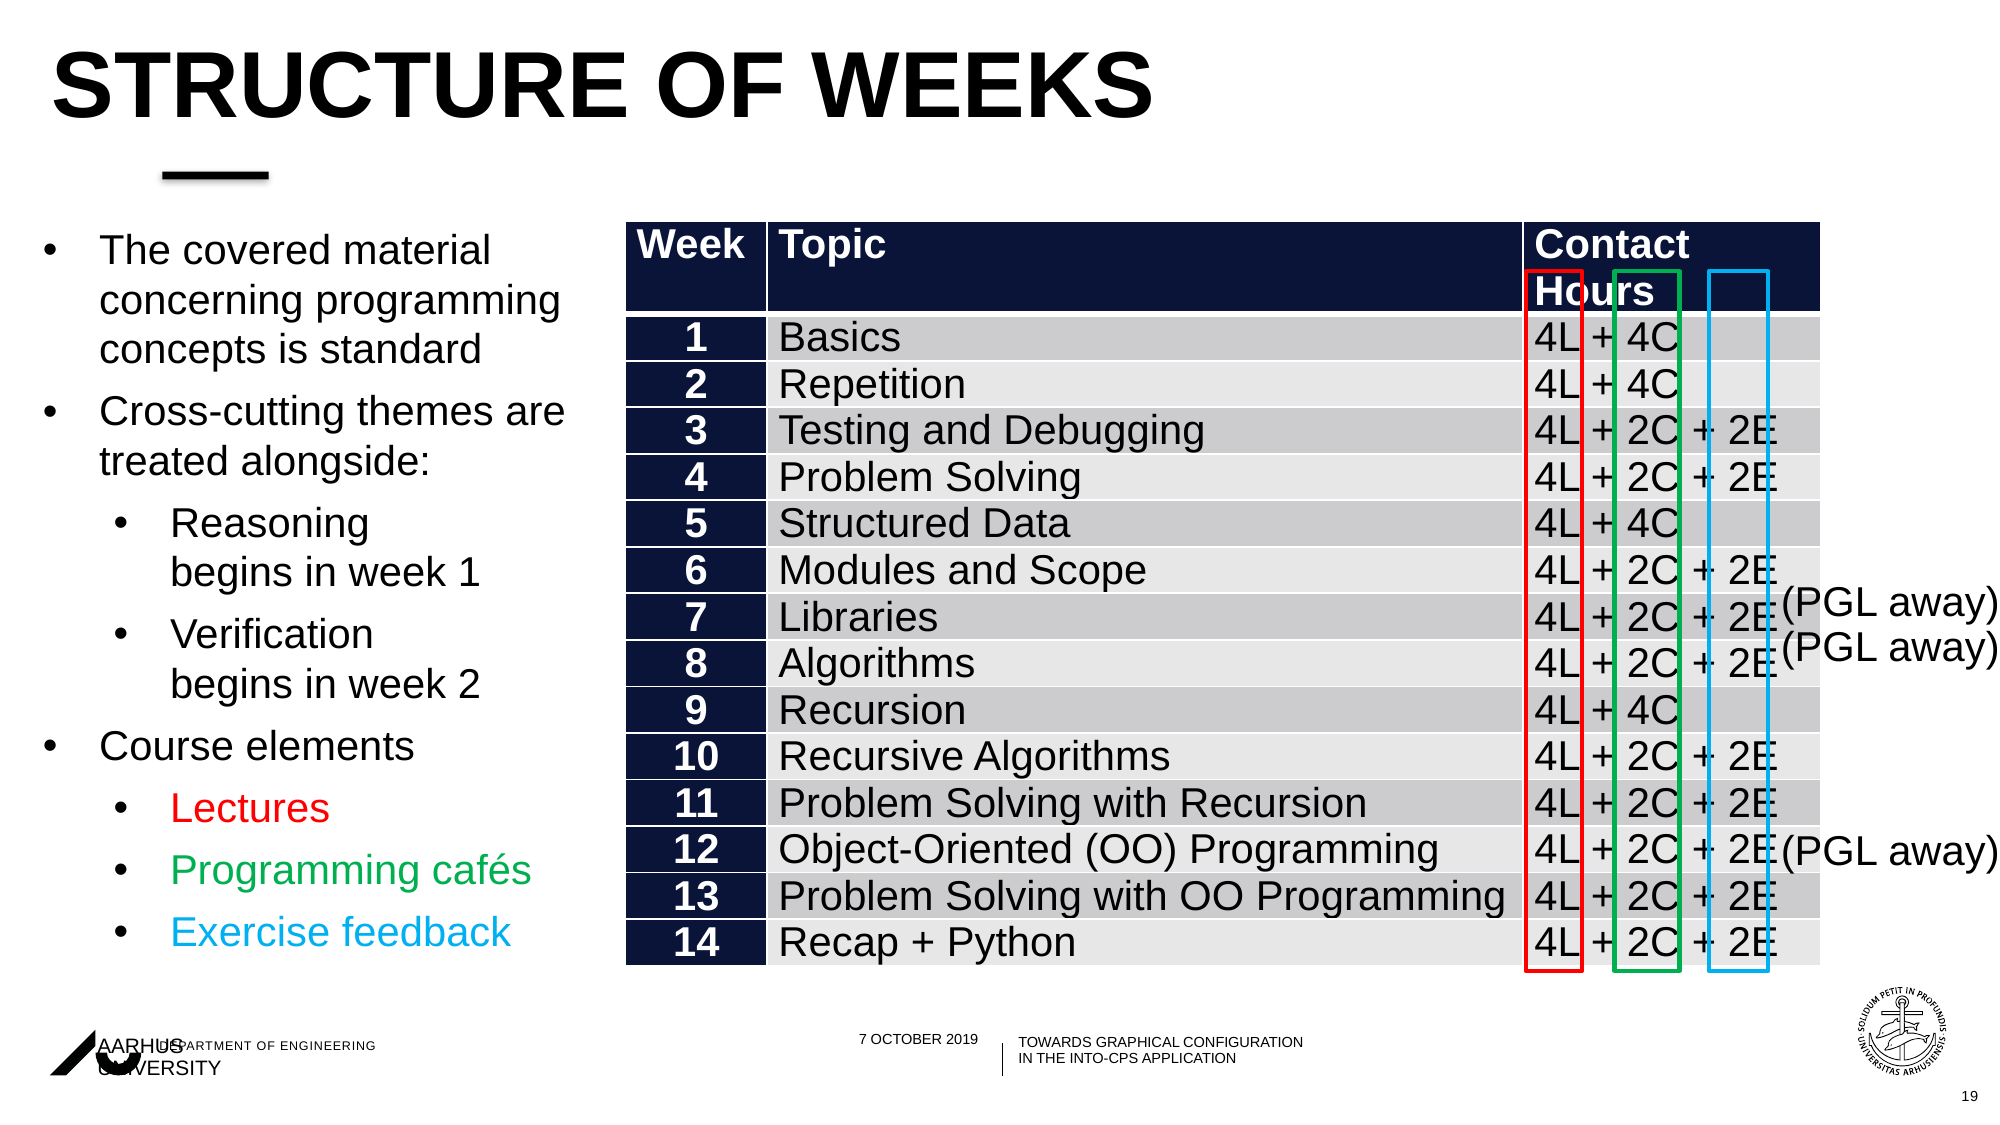

# Structure of weeks
| Week | Topic | Contact Hours |
| --- | --- | --- |
| 1 | Basics | 4L + 4C |
| 2 | Repetition | 4L + 4C |
| 3 | Testing and Debugging | 4L + 2C + 2E |
| 4 | Problem Solving | 4L + 2C + 2E |
| 5 | Structured Data | 4L + 4C |
| 6 | Modules and Scope | 4L + 2C + 2E |
| 7 | Libraries | 4L + 2C + 2E |
| 8 | Algorithms | 4L + 2C + 2E |
| 9 | Recursion | 4L + 4C |
| 10 | Recursive Algorithms | 4L + 2C + 2E |
| 11 | Problem Solving with Recursion | 4L + 2C + 2E |
| 12 | Object-Oriented (OO) Programming | 4L + 2C + 2E |
| 13 | Problem Solving with OO Programming | 4L + 2C + 2E |
| 14 | Recap + Python | 4L + 2C + 2E |
The covered material concerning programming concepts is standard
Cross-cutting themes are treated alongside:
Reasoning
begins in week 1
Verification
begins in week 2
Course elements
Lectures
Programming cafés
Exercise feedback

(PGL away)
(PGL away)
(PGL away)
19